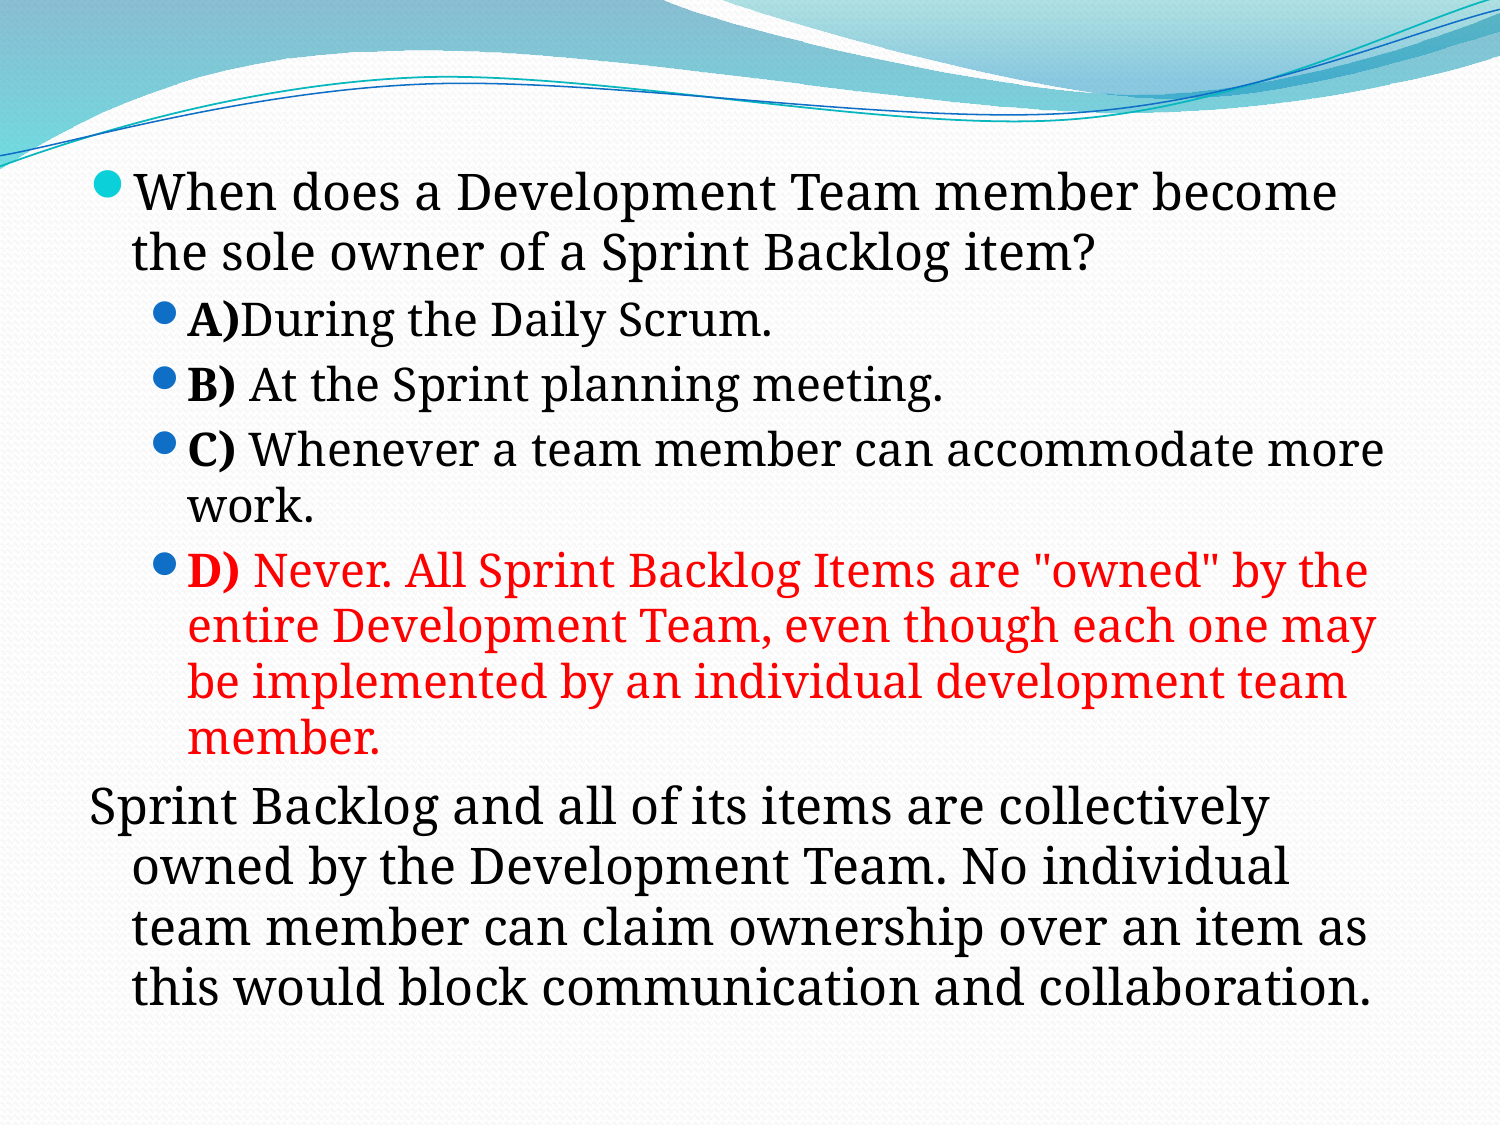

When does a Development Team member become the sole owner of a Sprint Backlog item?
A)During the Daily Scrum.
B) At the Sprint planning meeting.
C) Whenever a team member can accommodate more work.
D) Never. All Sprint Backlog Items are "owned" by the entire Development Team, even though each one may be implemented by an individual development team member.
Sprint Backlog and all of its items are collectively owned by the Development Team. No individual team member can claim ownership over an item as this would block communication and collaboration.